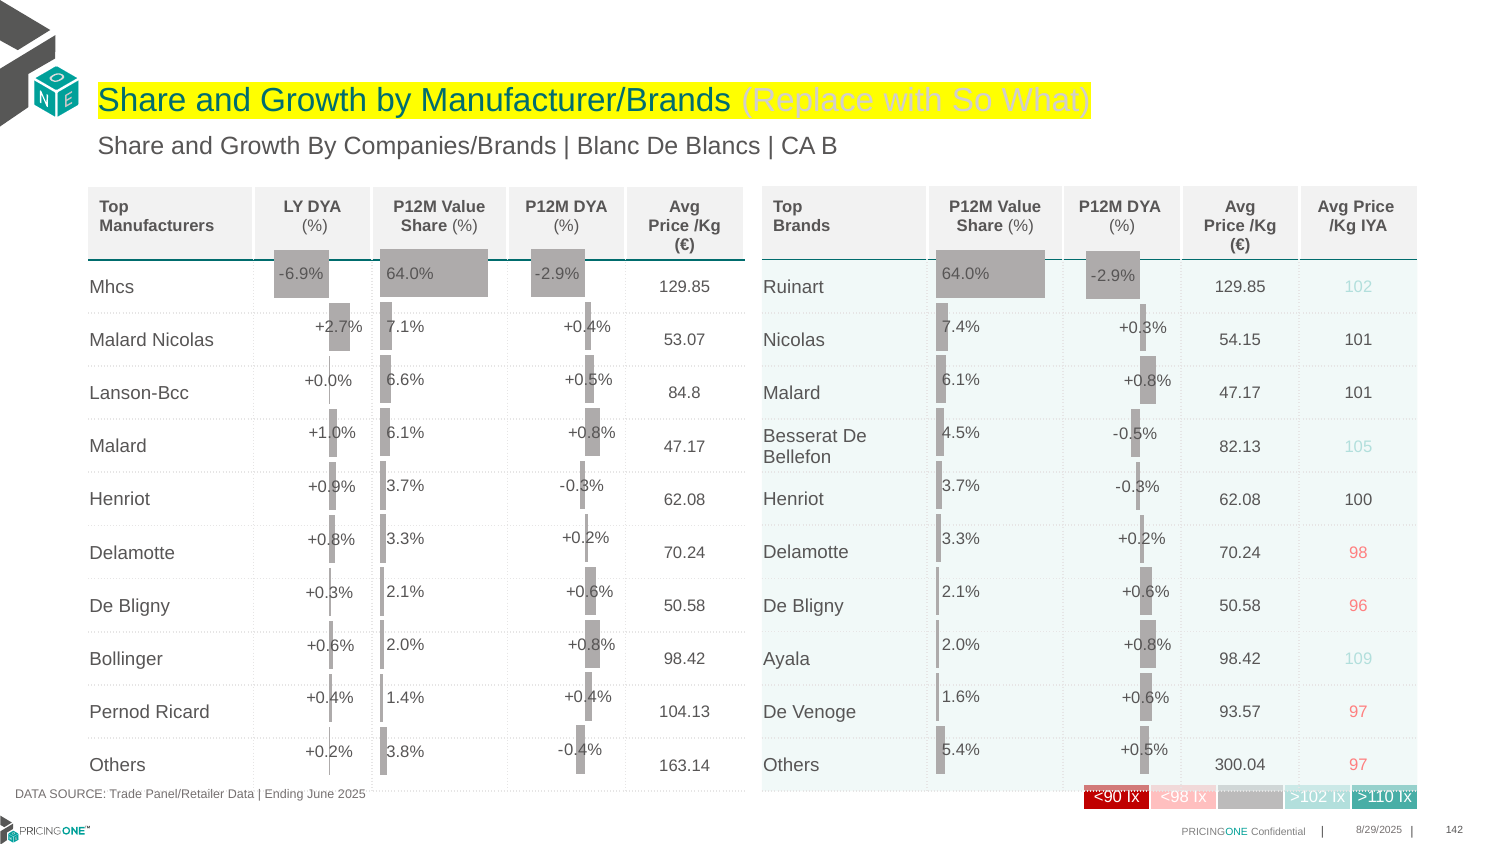

# Share and Growth by Manufacturer/Brands (Replace with So What)

Share and Growth By Companies/Brands | Blanc De Blancs | CA B
| Top Brands | P12M Value Share (%) | P12M DYA (%) | Avg Price /Kg (€) | Avg Price /Kg IYA |
| --- | --- | --- | --- | --- |
| Ruinart |  |  | 129.85 | 102 |
| Nicolas |  |  | 54.15 | 101 |
| Malard |  |  | 47.17 | 101 |
| Besserat De Bellefon |  |  | 82.13 | 105 |
| Henriot |  |  | 62.08 | 100 |
| Delamotte |  |  | 70.24 | 98 |
| De Bligny |  |  | 50.58 | 96 |
| Ayala |  |  | 98.42 | 109 |
| De Venoge |  |  | 93.57 | 97 |
| Others |  |  | 300.04 | 97 |
| Top Manufacturers | LY DYA (%) | P12M Value Share (%) | P12M DYA (%) | Avg Price /Kg (€) |
| --- | --- | --- | --- | --- |
| Mhcs |  |  |  | 129.85 |
| Malard Nicolas |  |  |  | 53.07 |
| Lanson-Bcc |  |  |  | 84.8 |
| Malard |  |  |  | 47.17 |
| Henriot |  |  |  | 62.08 |
| Delamotte |  |  |  | 70.24 |
| De Bligny |  |  |  | 50.58 |
| Bollinger |  |  |  | 98.42 |
| Pernod Ricard |  |  |  | 104.13 |
| Others |  |  |  | 163.14 |

### Chart

| Category | Share DYA P12M |
|---|---|
|  | -0.029074867055576714 |

### Chart

| Category | Value Share P12M |
|---|---|
|  | 0.6395108934721333 |

### Chart

| Category | Share DYA LY |
|---|---|
|  | -0.06948899939558006 |

### Chart

| Category | Value Share |
|---|---|
|  | 0.6395108934721333 |

### Chart

| Category | Share DYA |
|---|---|
|  | -0.029074867055576714 |
DATA SOURCE: Trade Panel/Retailer Data | Ending June 2025
| <90 Ix | <98 Ix |  | >102 Ix | >110 Ix |
| --- | --- | --- | --- | --- |

8/29/2025
142